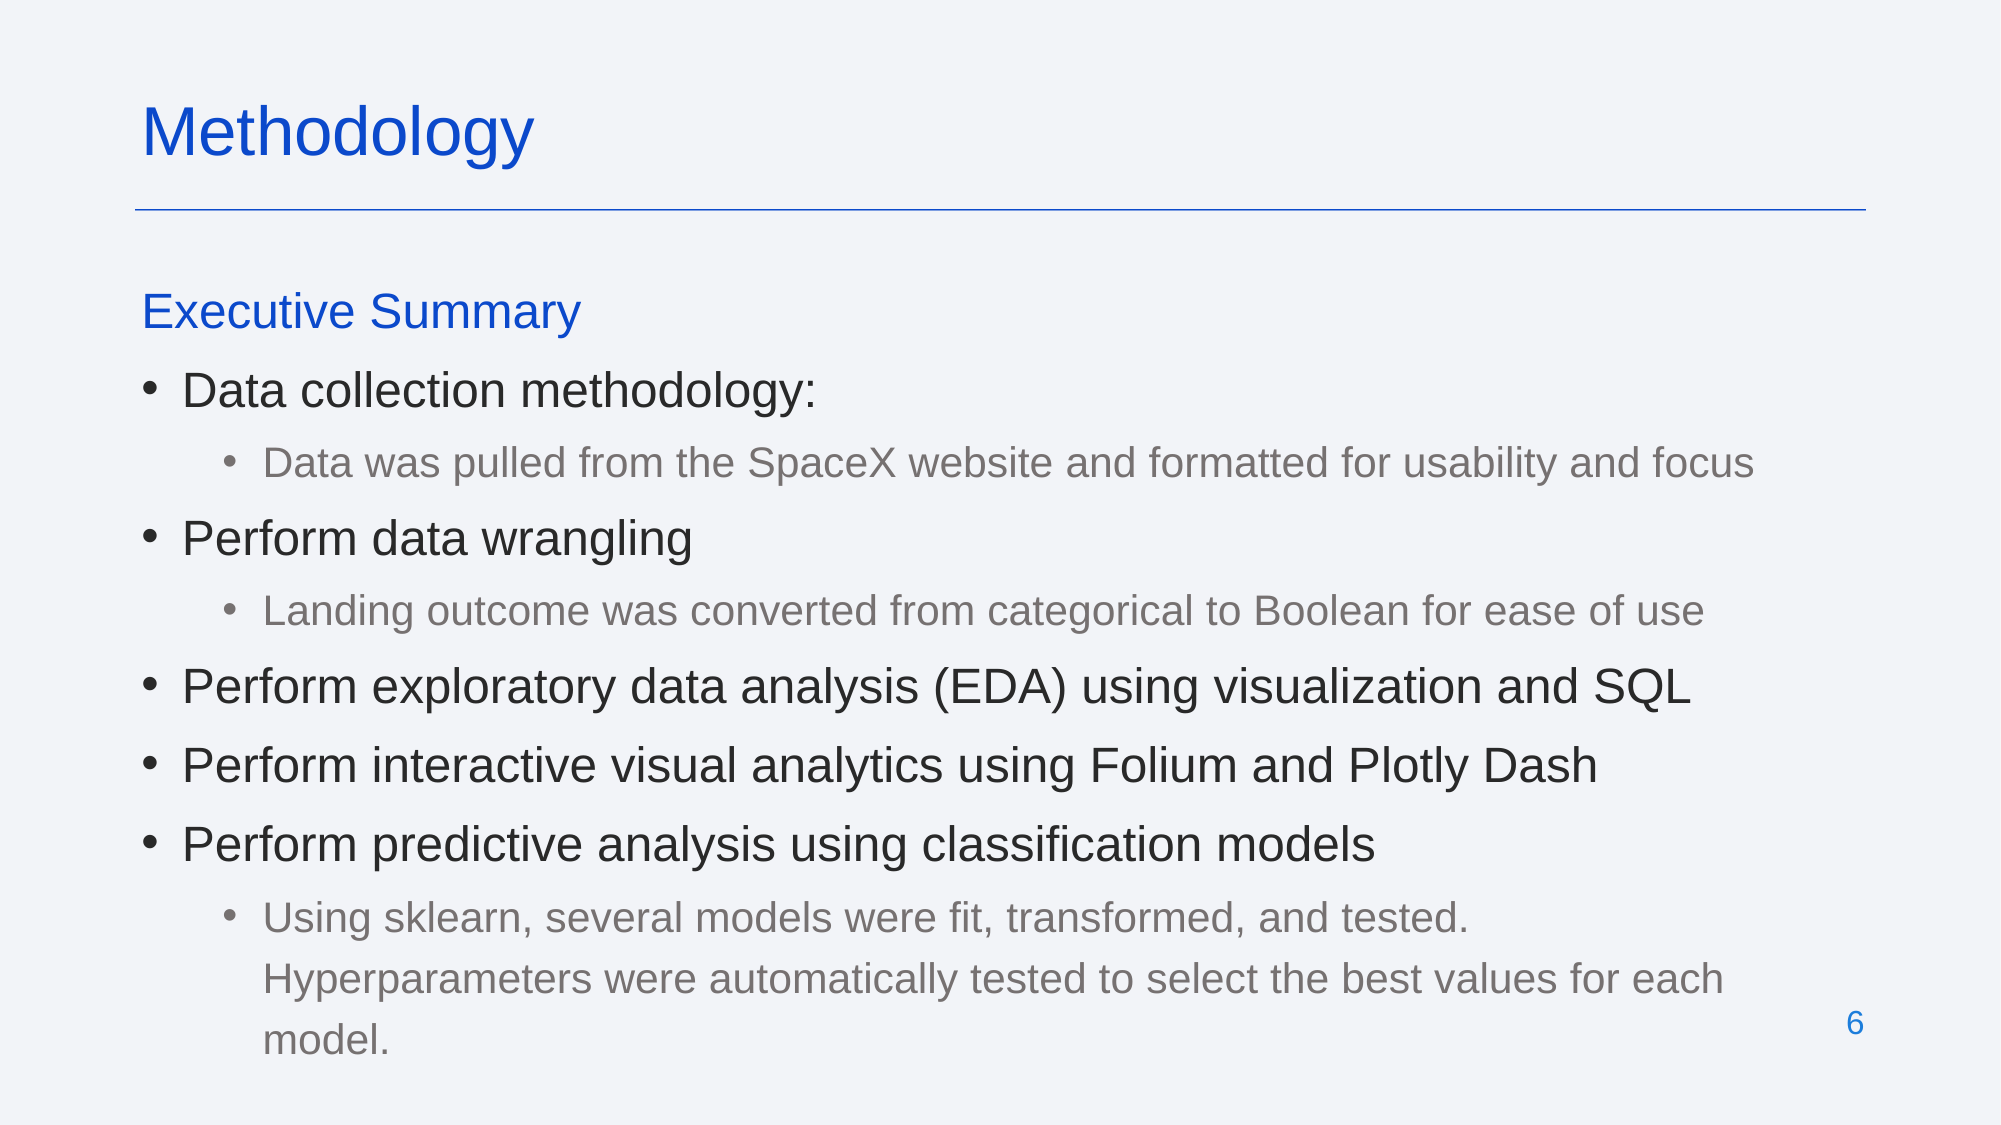

Methodology
Executive Summary
Data collection methodology:
Data was pulled from the SpaceX website and formatted for usability and focus
Perform data wrangling
Landing outcome was converted from categorical to Boolean for ease of use
Perform exploratory data analysis (EDA) using visualization and SQL
Perform interactive visual analytics using Folium and Plotly Dash
Perform predictive analysis using classification models
Using sklearn, several models were fit, transformed, and tested. Hyperparameters were automatically tested to select the best values for each model.

6